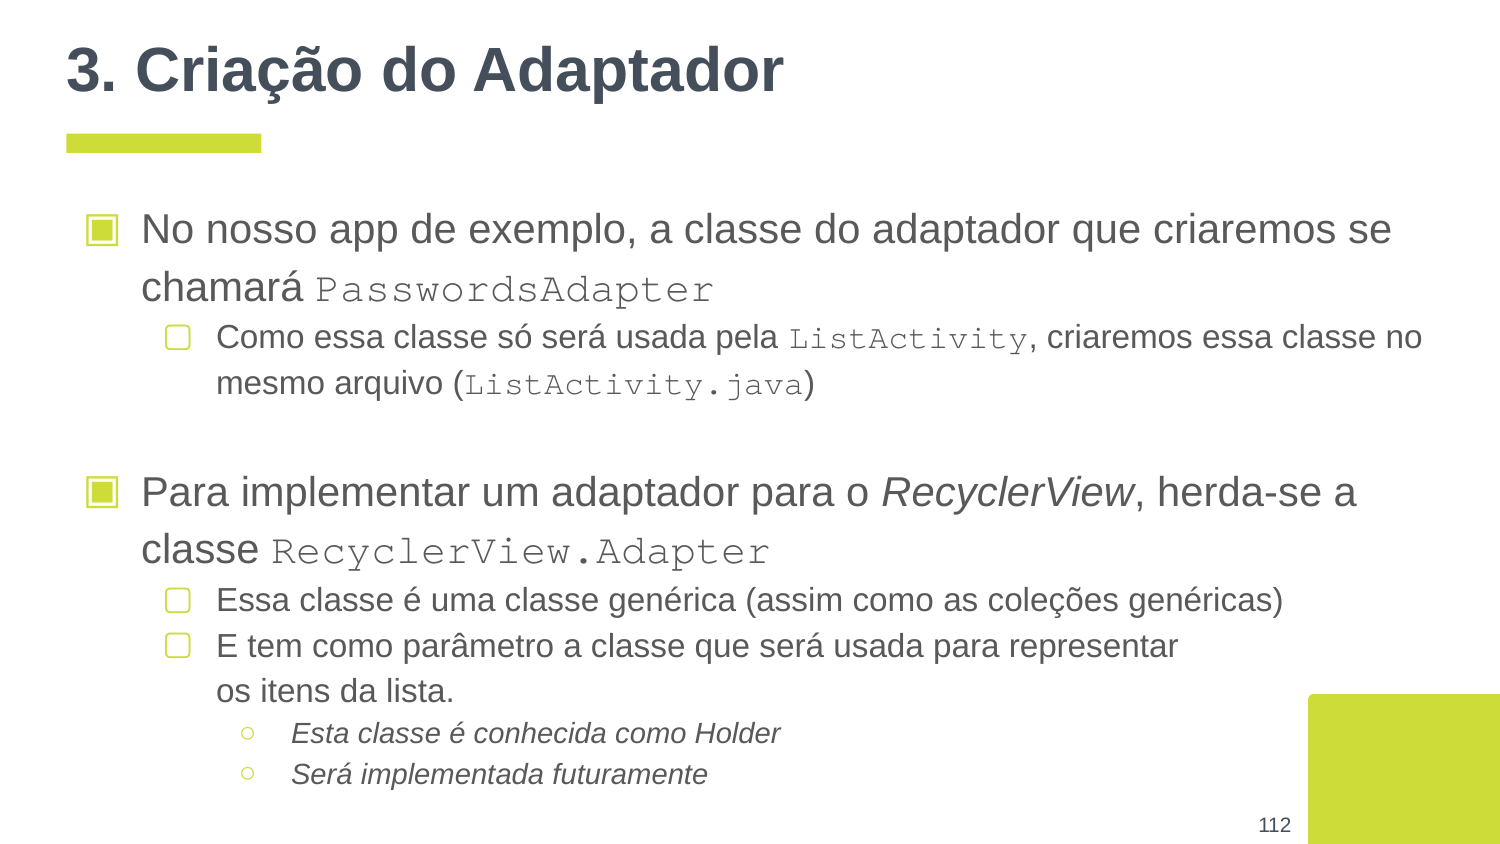

# 3. Criação do Adaptador
No nosso app de exemplo, a classe do adaptador que criaremos se chamará PasswordsAdapter
Como essa classe só será usada pela ListActivity, criaremos essa classe no mesmo arquivo (ListActivity.java)
Para implementar um adaptador para o RecyclerView, herda-se a classe RecyclerView.Adapter
Essa classe é uma classe genérica (assim como as coleções genéricas)
E tem como parâmetro a classe que será usada para representar
os itens da lista.
Esta classe é conhecida como Holder
Será implementada futuramente
112